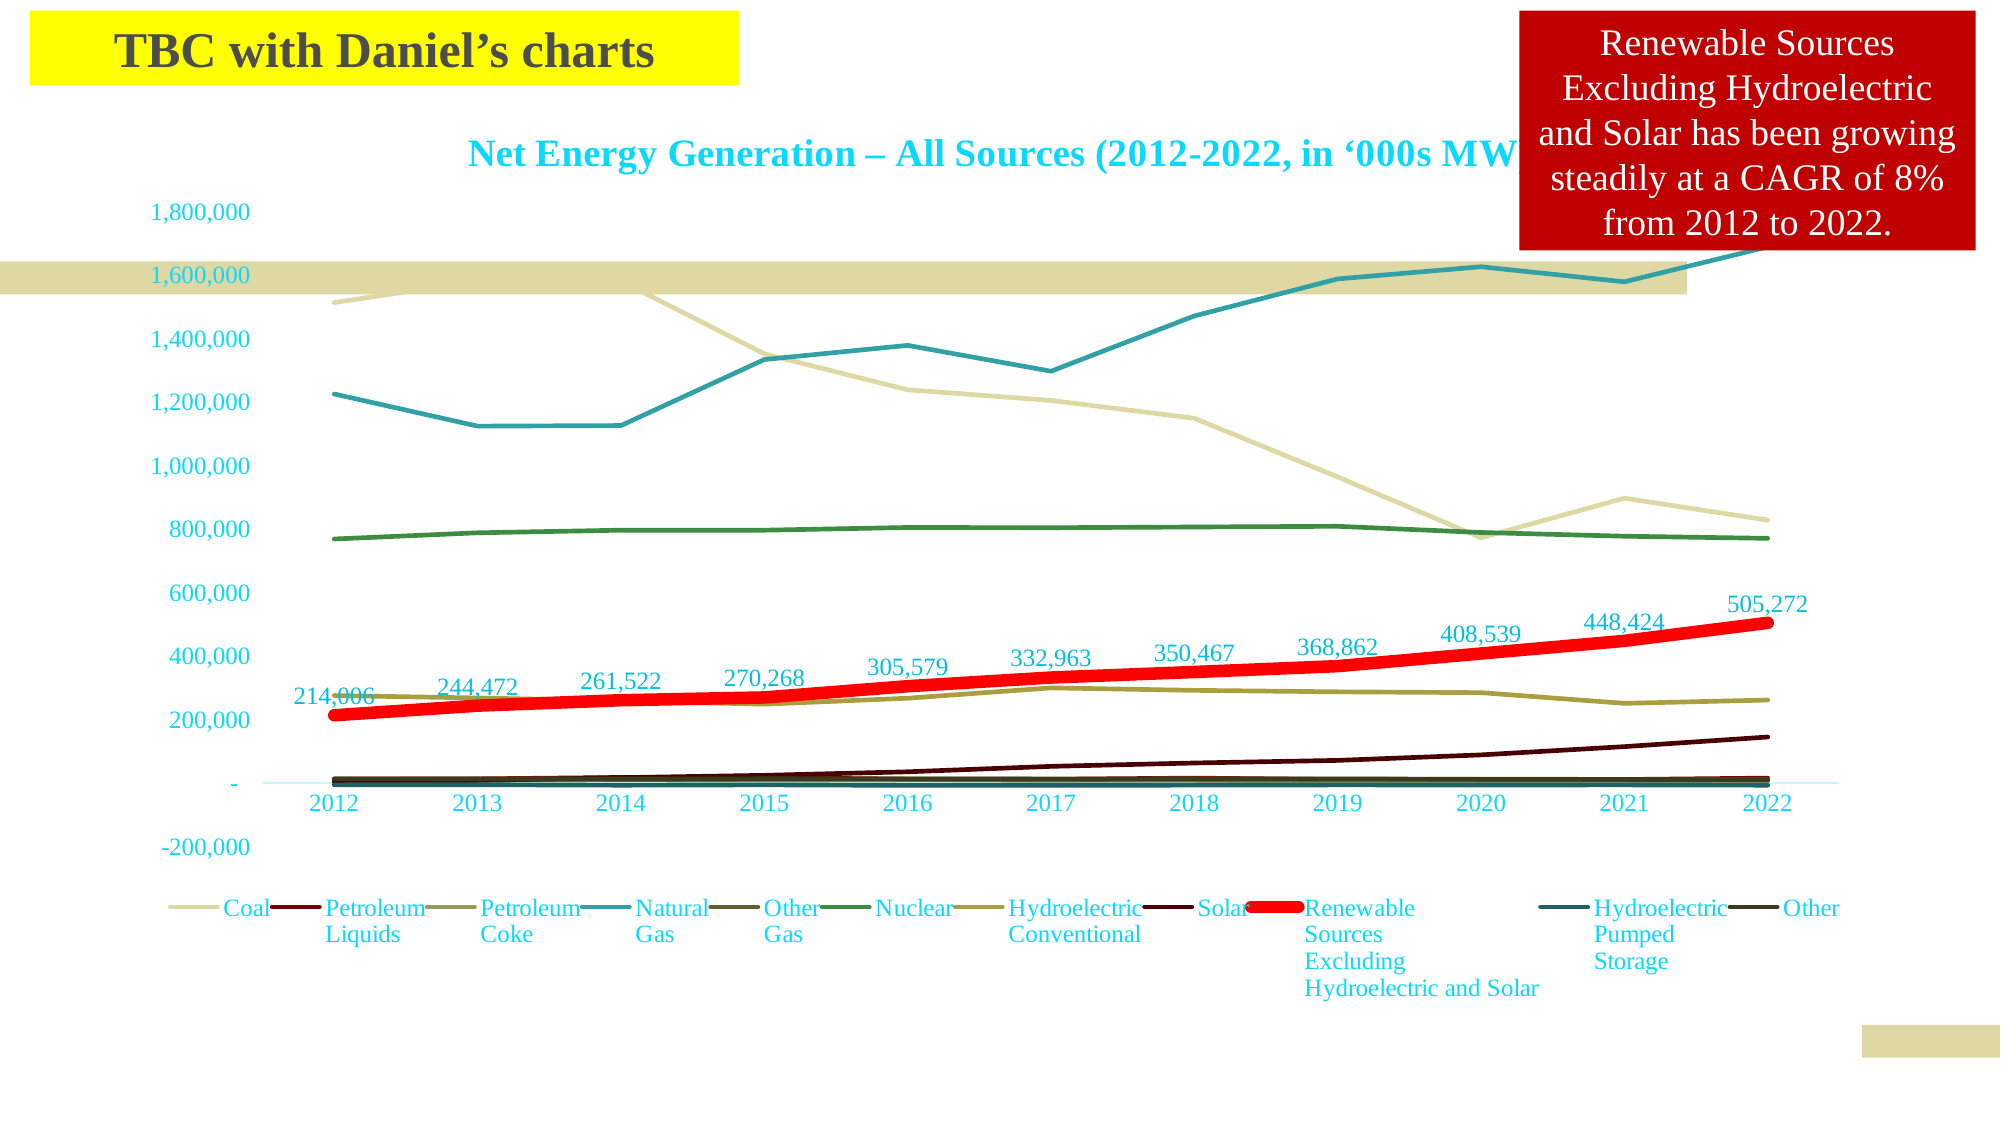

TBC with Daniel’s charts
Renewable Sources
Excluding Hydroelectric and Solar has been growing steadily at a CAGR of 8% from 2012 to 2022.

### Chart: Net Energy Generation – All Sources (2012-2022, in ‘000s MW)

| Category | Coal | Petroleum
Liquids | Petroleum
Coke | Natural
Gas | Other
Gas | Nuclear | Hydroelectric
Conventional | Solar | Renewable
Sources
Excluding
Hydroelectric and Solar | Hydroelectric
Pumped
Storage | Other |
|---|---|---|---|---|---|---|---|---|---|---|---|
| 2012 | 1514043.0 | 13403.0 | 9787.0 | 1225894.0 | 11898.0 | 769331.0 | 276240.0 | 4327.0 | 214006.0 | -4950.0 | 13787.0 |
| 2013 | 1581115.0 | 13820.0 | 13344.0 | 1124836.0 | 12853.0 | 789016.0 | 268565.0 | 9036.0 | 244472.0 | -4681.0 | 13588.0 |
| 2014 | 1581710.0 | 18276.0 | 11955.0 | 1126635.0 | 12022.0 | 797166.0 | 259367.0 | 17691.0 | 261522.0 | -6174.0 | 13393.0 |
| 2015 | 1352398.0 | 17372.0 | 10877.0 | 1334668.0 | 13117.0 | 797178.0 | 249080.0 | 24893.0 | 270268.0 | -5091.0 | 13955.0 |
| 2016 | 1239149.0 | 13008.0 | 11197.0 | 1379271.0 | 12807.0 | 805694.0 | 267812.0 | 36054.0 | 305579.0 | -6686.0 | 13689.0 |
| 2017 | 1205835.0 | 12414.0 | 8976.0 | 1297703.0 | 12469.0 | 804950.0 | 300333.0 | 53287.0 | 332963.0 | -6495.0 | 13008.0 |
| 2018 | 1149487.0 | 16245.0 | 8981.0 | 1471843.0 | 13463.0 | 807084.0 | 292524.0 | 63825.0 | 350467.0 | -5905.0 | 12973.0 |
| 2019 | 964957.0 | 11522.0 | 6819.0 | 1588533.0 | 12591.0 | 809409.0 | 287874.0 | 71937.0 | 368862.0 | -5261.0 | 13331.0 |
| 2020 | 773393.0 | 9662.0 | 7679.0 | 1626790.0 | 11818.0 | 789879.0 | 285274.0 | 89199.0 | 408539.0 | -5321.0 | 12855.0 |
| 2021 | 897885.0 | 11665.0 | 7511.0 | 1579361.0 | 11397.0 | 778188.0 | 251585.0 | 115258.0 | 448424.0 | -5112.0 | 12140.0 |
| 2022 | 828993.0 | 16274.0 | 7109.0 | 1689465.0 | 11884.0 | 771537.0 | 261999.0 | 145598.0 | 505272.0 | -6034.0 | 11038.0 |